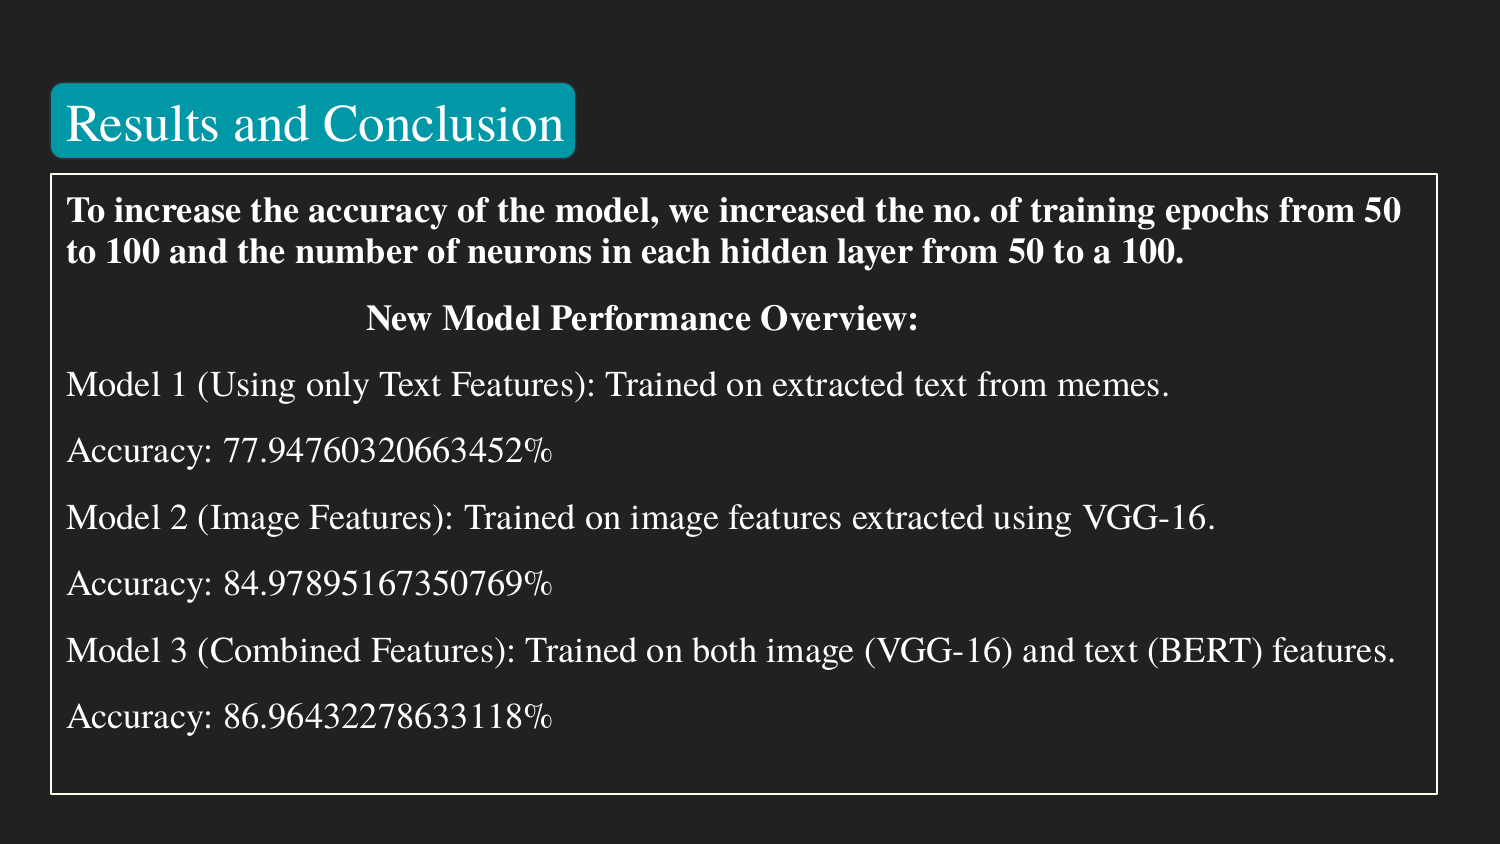

# Results and Conclusion

To increase the accuracy of the model, we increased the no. of training epochs from 50 to 100 and the number of neurons in each hidden layer from 50 to a 100.
New Model Performance Overview:
Model 1 (Using only Text Features): Trained on extracted text from memes.
Accuracy: 77.94760320663452%
Model 2 (Image Features): Trained on image features extracted using VGG-16.
Accuracy: 84.97895167350769%
Model 3 (Combined Features): Trained on both image (VGG-16) and text (BERT) features.
Accuracy: 86.96432278633118%